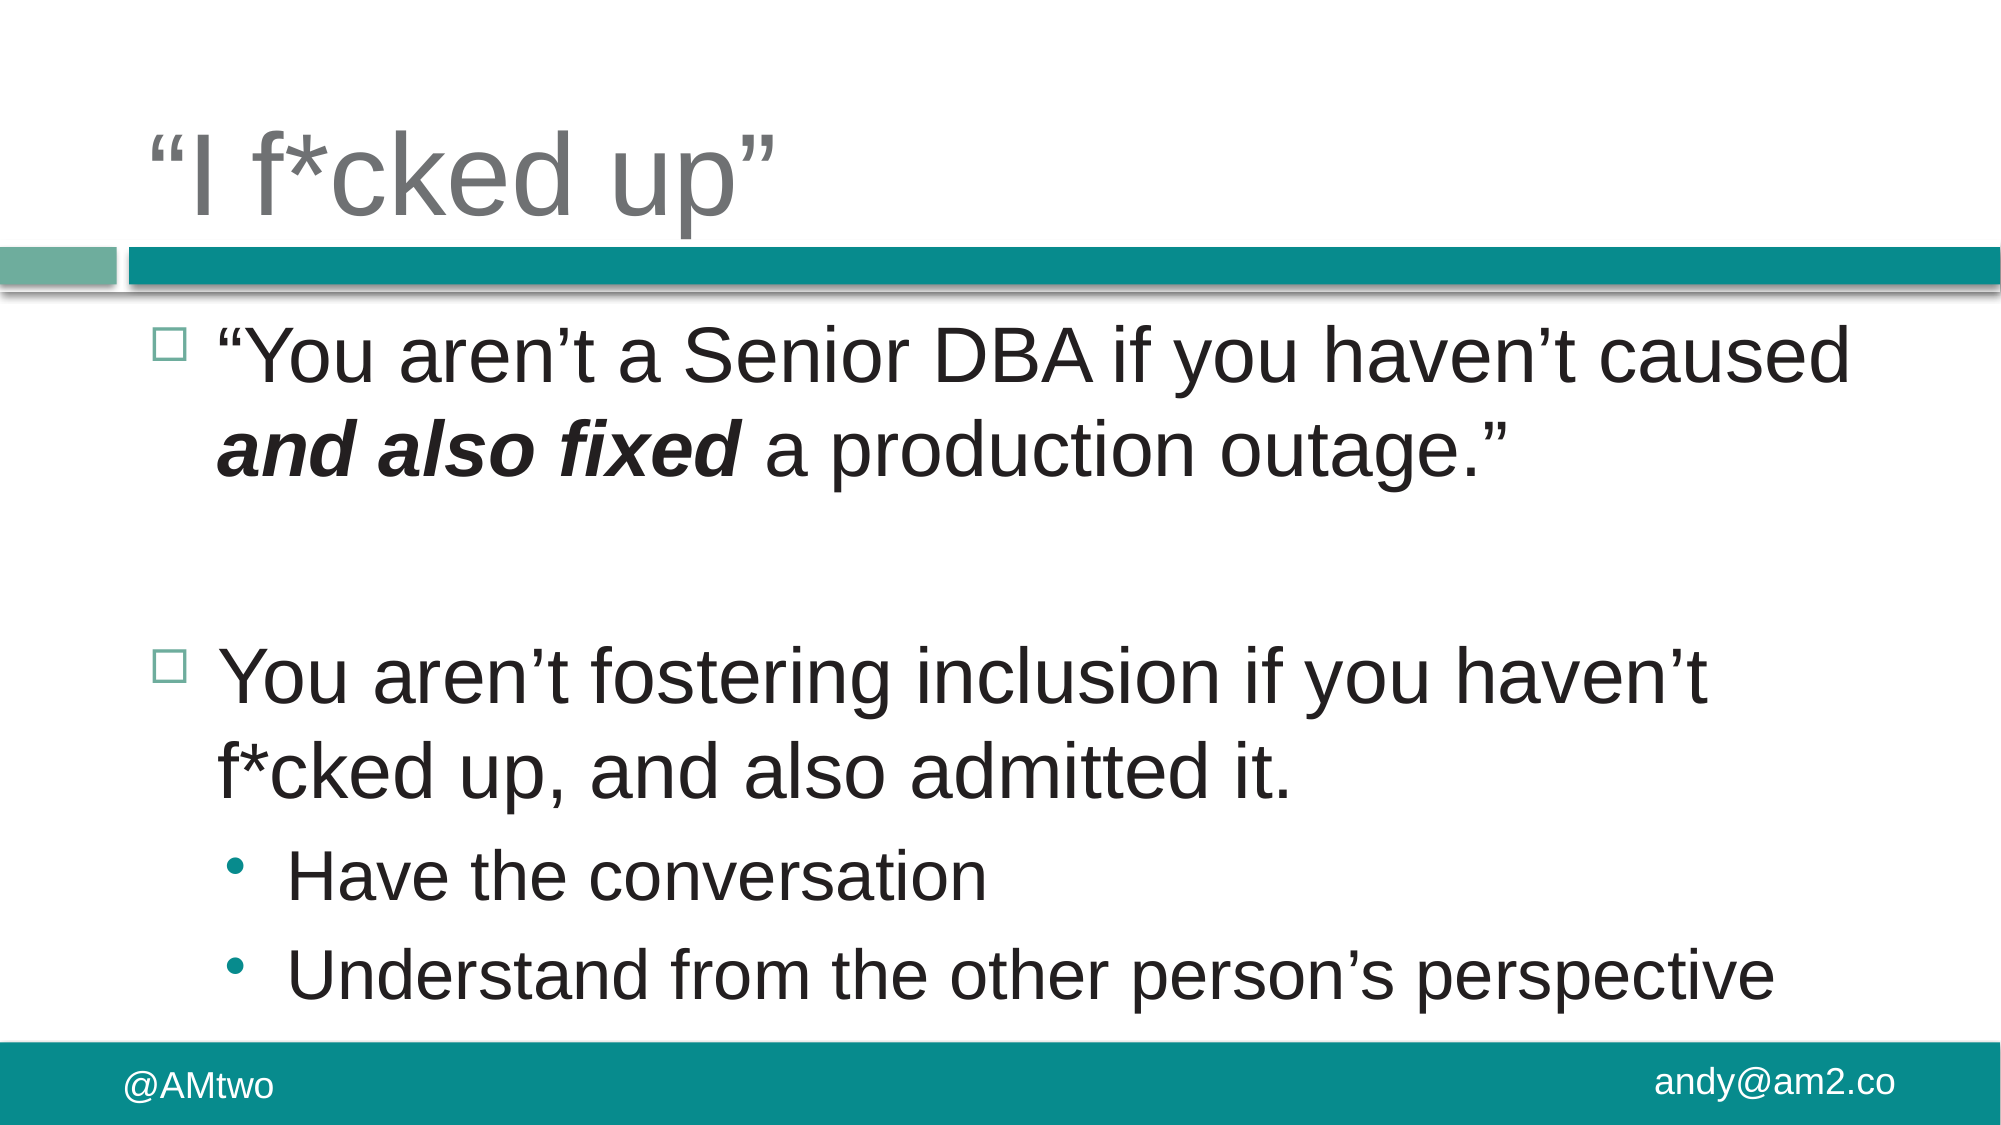

# “I f*cked up”
“You aren’t a Senior DBA if you haven’t caused and also fixed a production outage.”

You aren’t fostering inclusion if you haven’t f*cked up, and also admitted it.
Have the conversation
Understand from the other person’s perspective